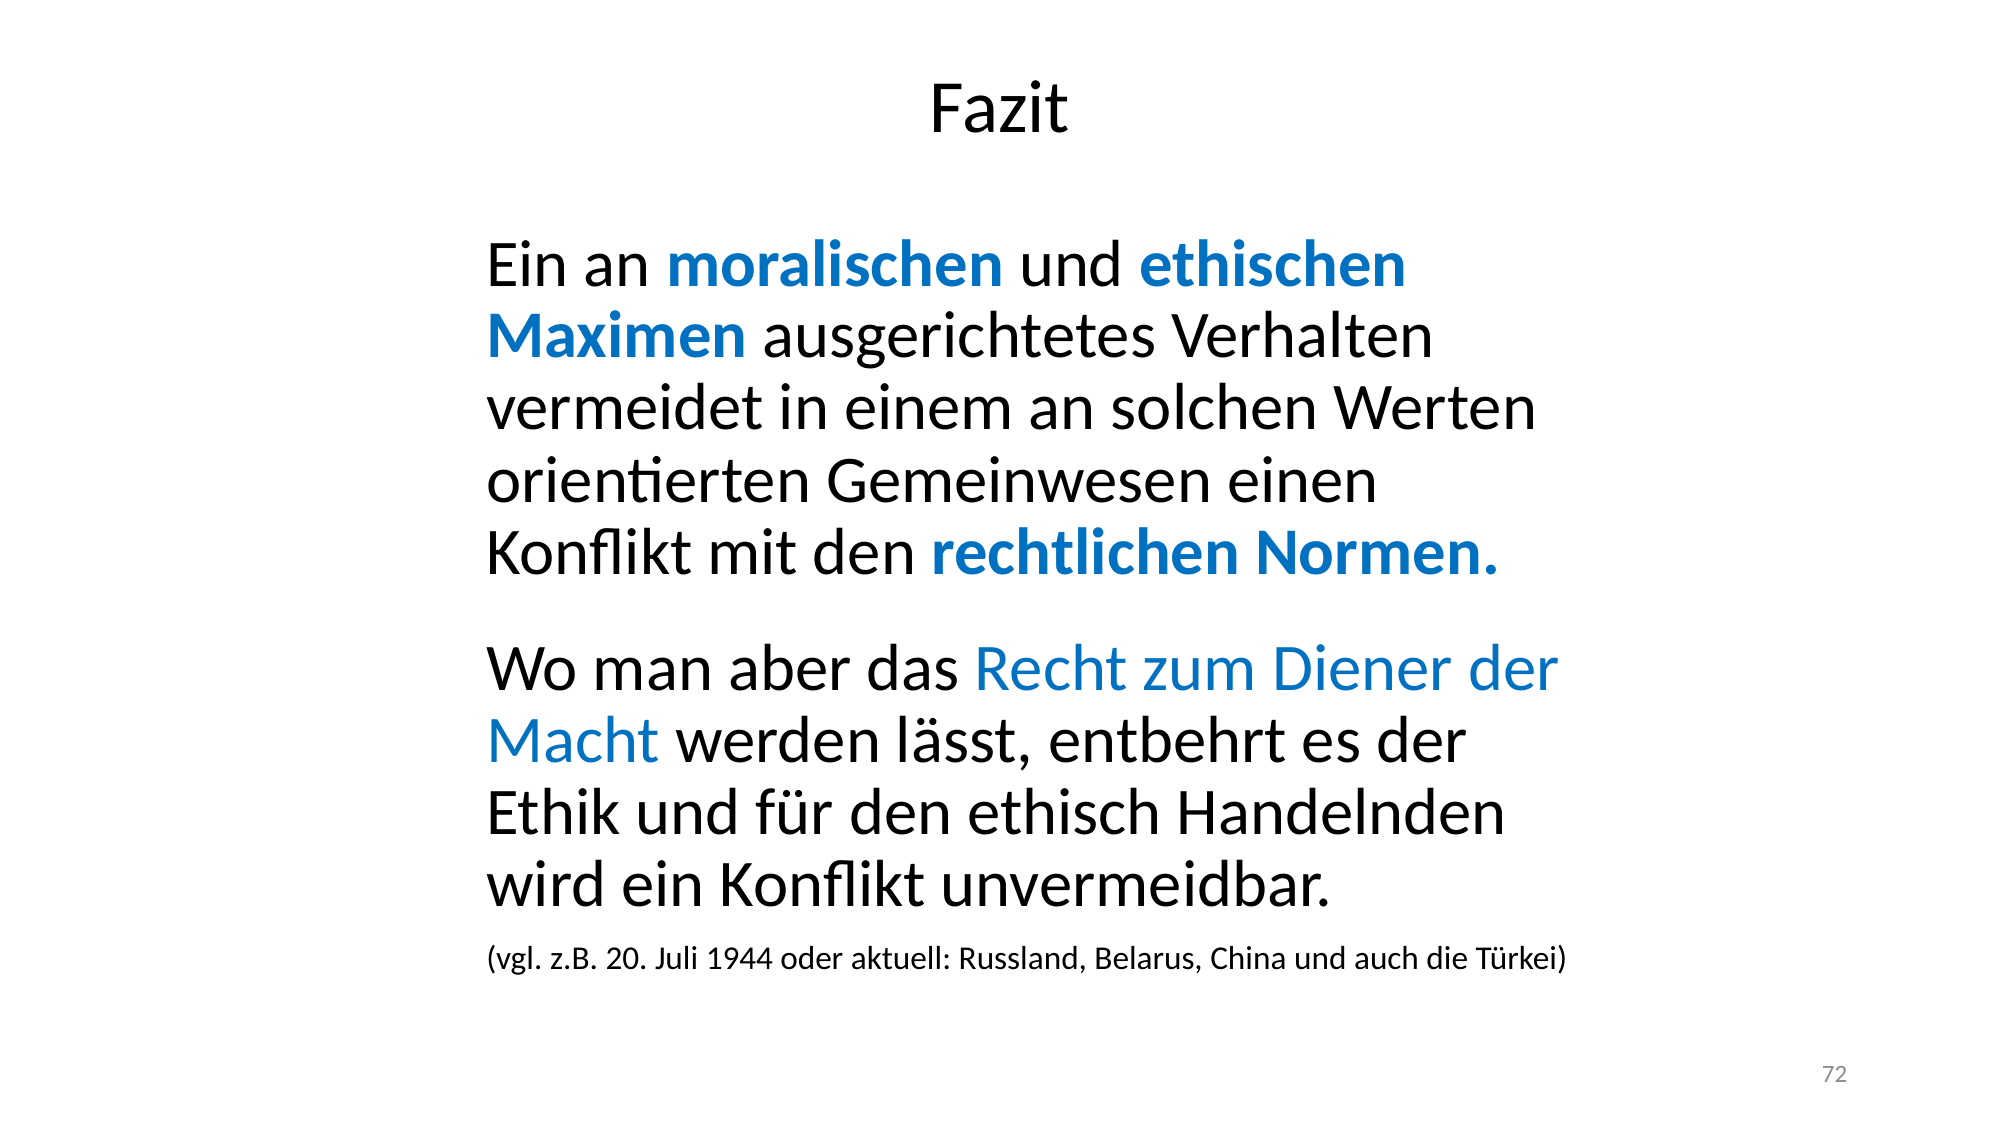

# Fazit
Ein an moralischen und ethischen Maximen ausgerichtetes Verhalten vermeidet in einem an solchen Werten orientierten Gemeinwesen einen Konflikt mit den rechtlichen Normen.

Wo man aber das Recht zum Diener der Macht werden lässt, entbehrt es der Ethik und für den ethisch Handelnden wird ein Konflikt unvermeidbar.
(vgl. z.B. 20. Juli 1944 oder aktuell: Russland, Belarus, China und auch die Türkei)
72